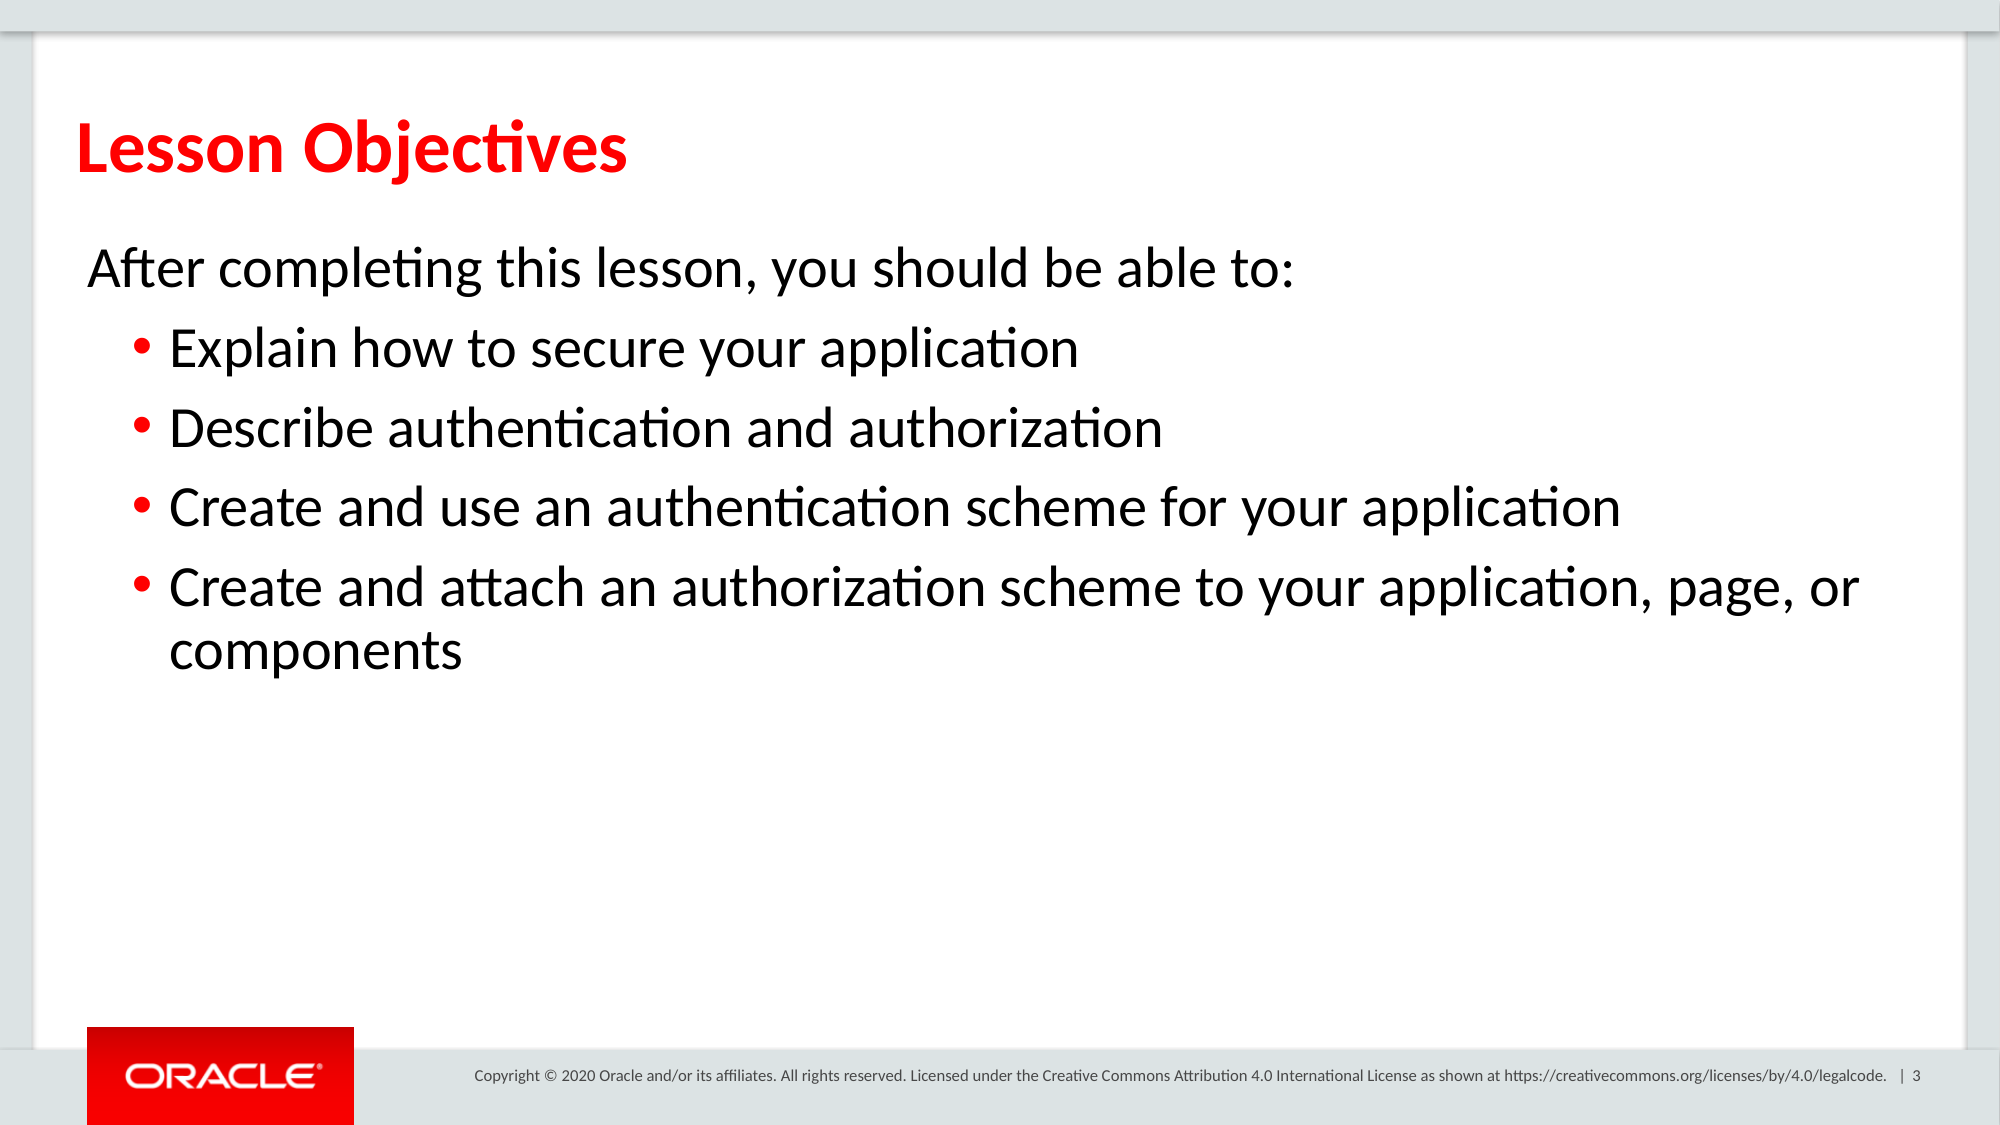

Lesson Objectives
After completing this lesson, you should be able to:
Explain how to secure your application
Describe authentication and authorization
Create and use an authentication scheme for your application
Create and attach an authorization scheme to your application, page, or components